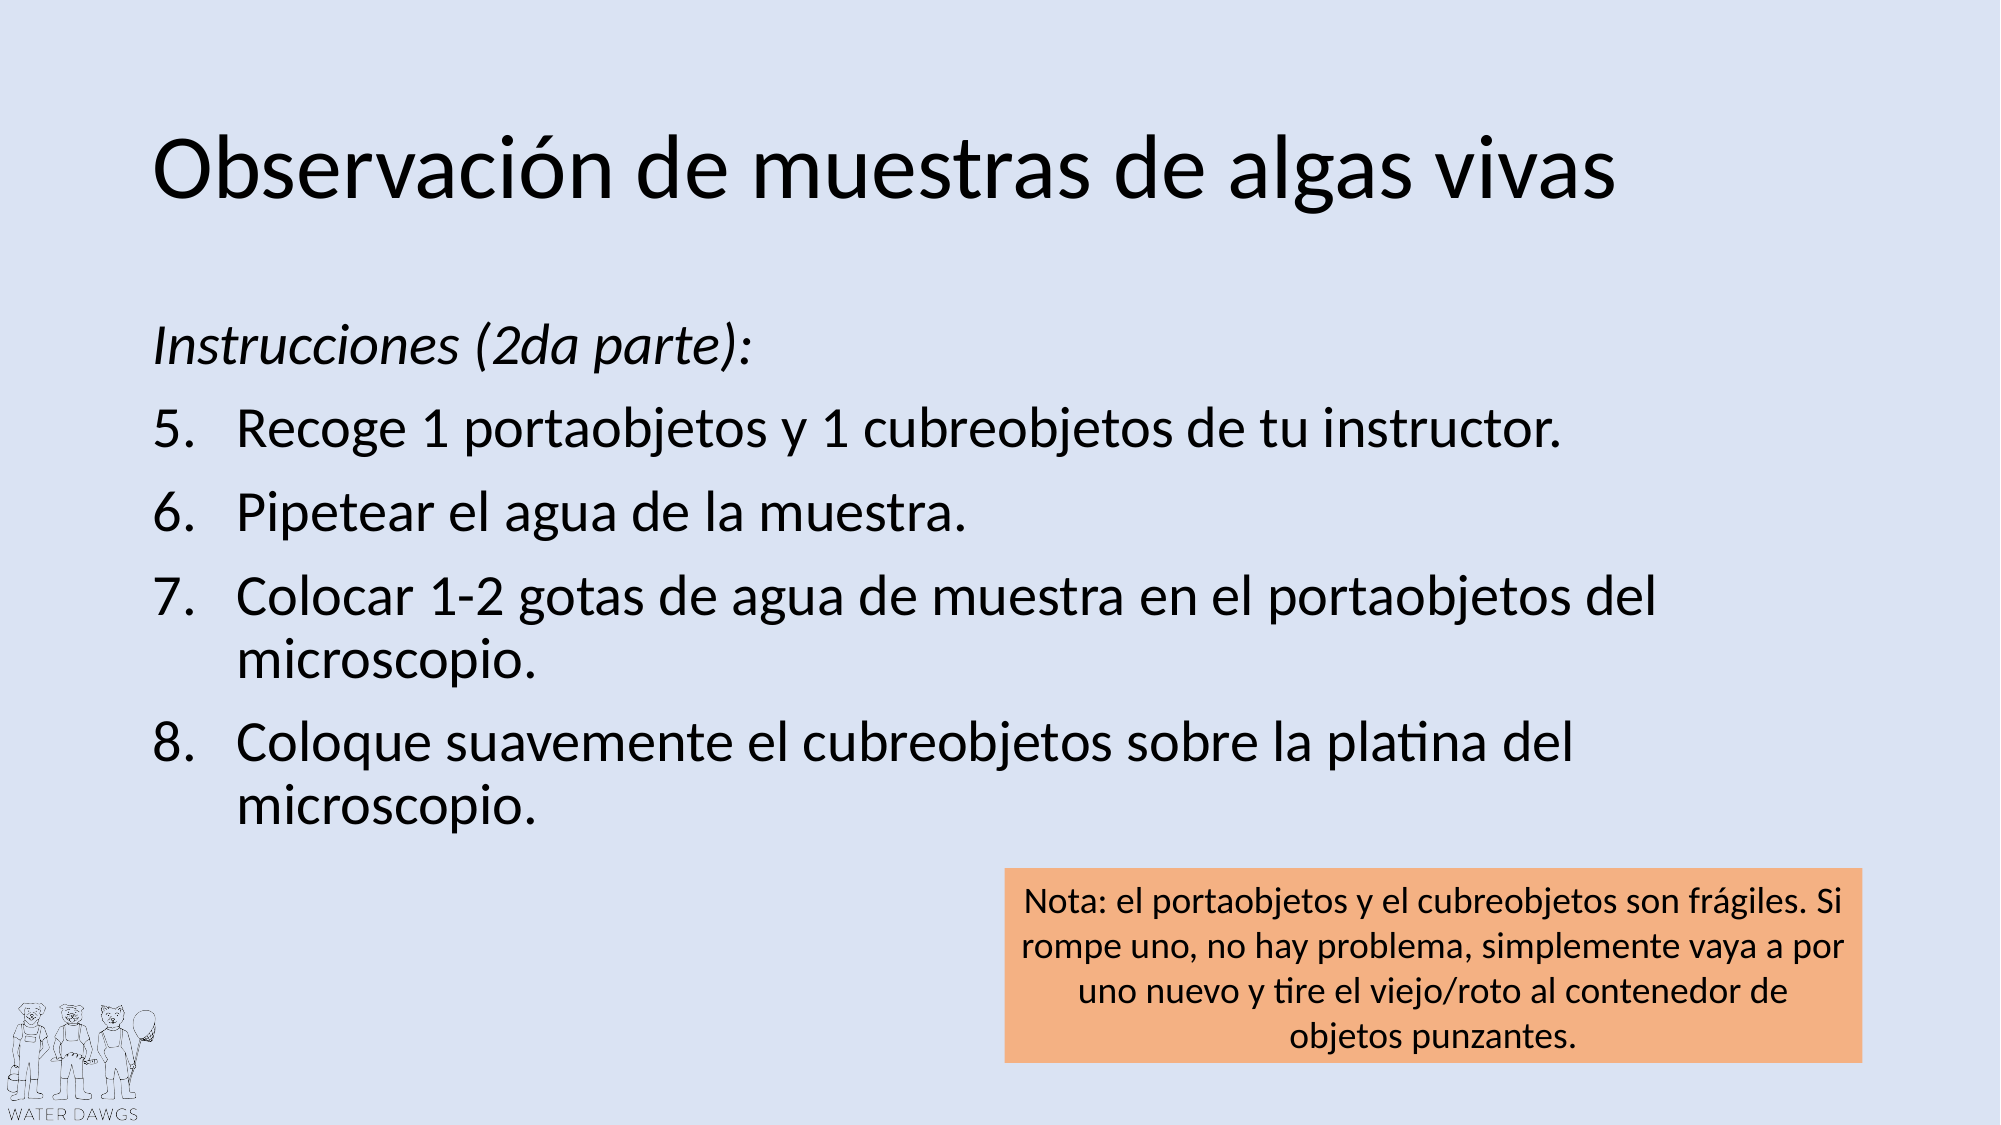

# Observación de muestras de algas vivas

Instrucciones (2da parte):
Recoge 1 portaobjetos y 1 cubreobjetos de tu instructor.
Pipetear el agua de la muestra.
Colocar 1-2 gotas de agua de muestra en el portaobjetos del microscopio.
Coloque suavemente el cubreobjetos sobre la platina del microscopio.

Nota: el portaobjetos y el cubreobjetos son frágiles. Si rompe uno, no hay problema, simplemente vaya a por uno nuevo y tire el viejo/roto al contenedor de objetos punzantes.